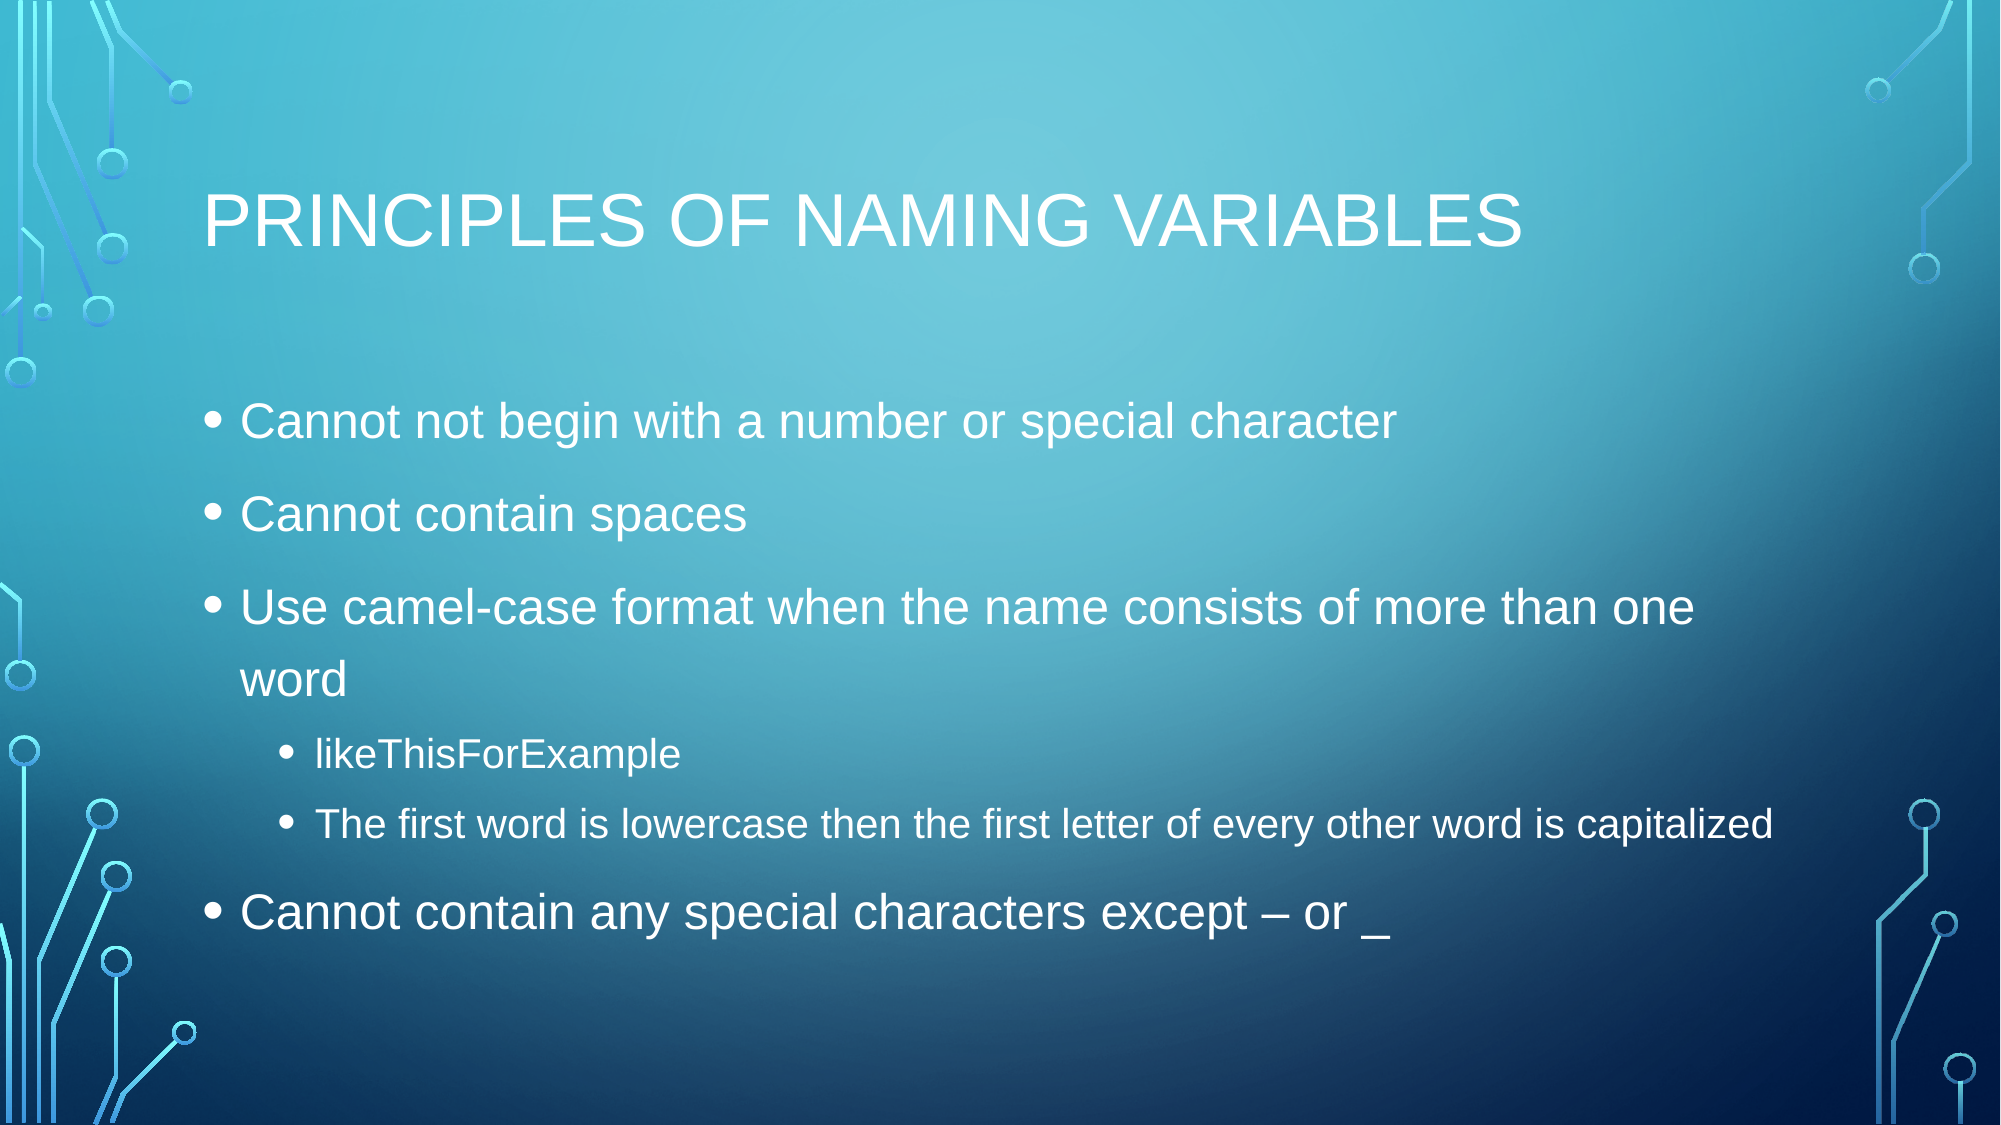

# Principles of naming variables
Cannot not begin with a number or special character
Cannot contain spaces
Use camel-case format when the name consists of more than one word
likeThisForExample
The first word is lowercase then the first letter of every other word is capitalized
Cannot contain any special characters except – or _